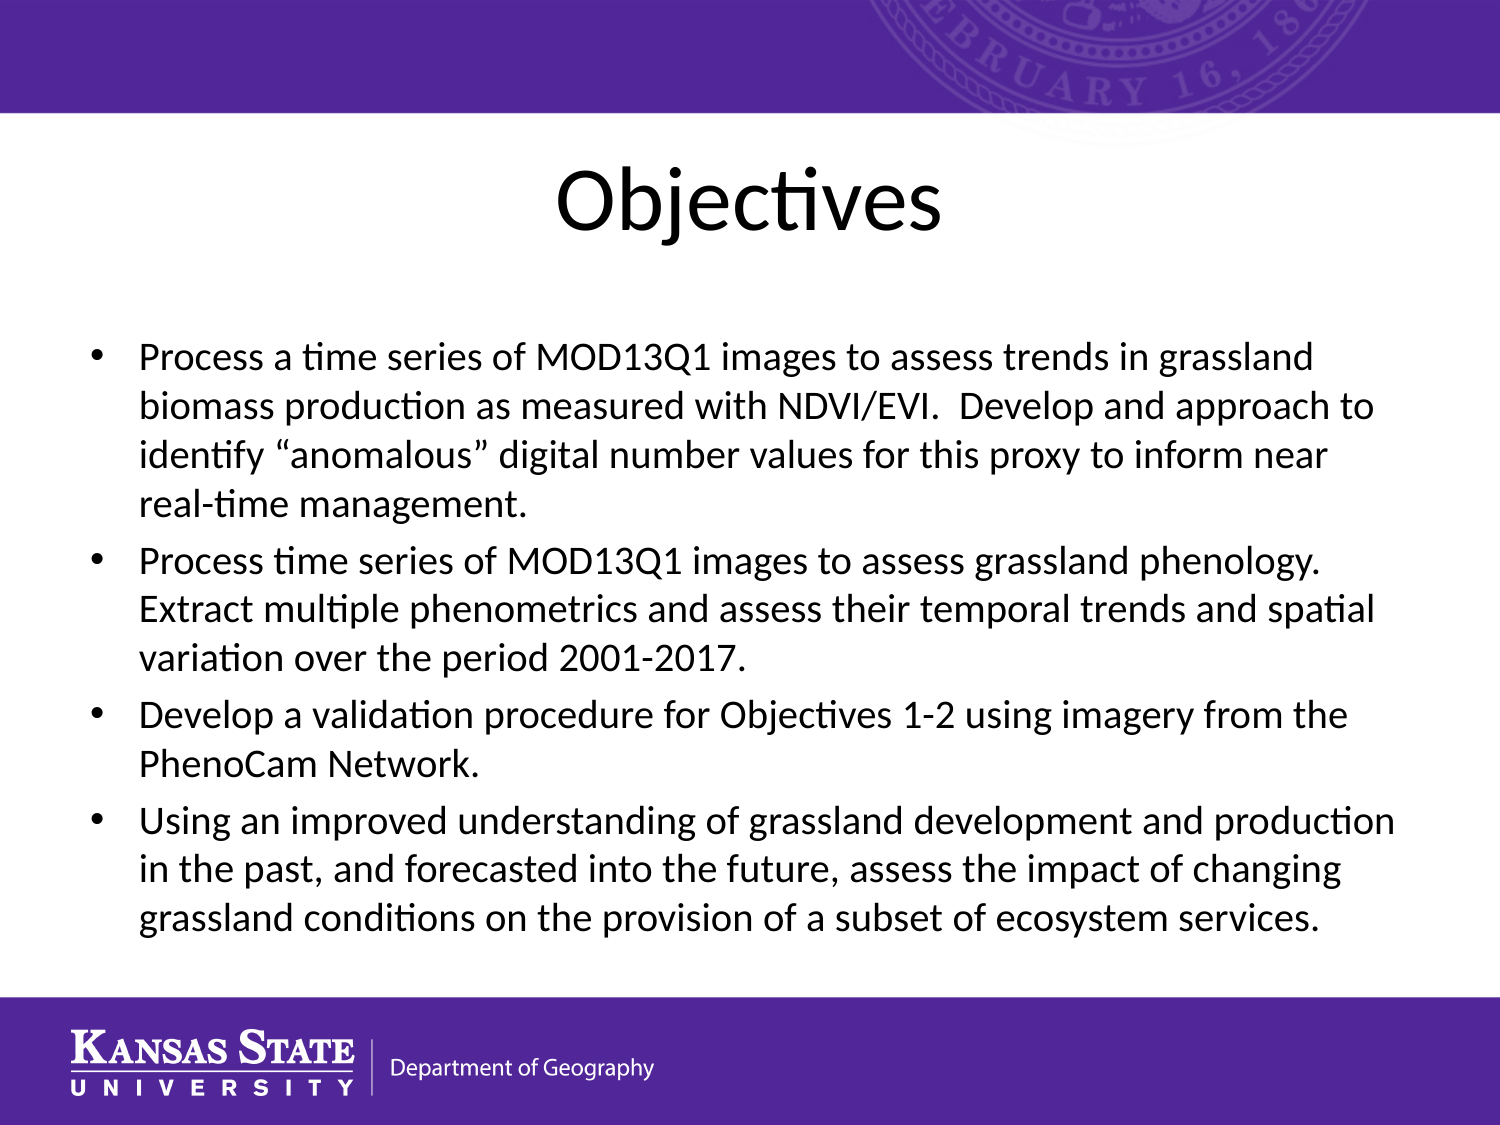

# Objectives
Process a time series of MOD13Q1 images to assess trends in grassland biomass production as measured with NDVI/EVI.  Develop and approach to identify “anomalous” digital number values for this proxy to inform near real-time management.
Process time series of MOD13Q1 images to assess grassland phenology.  Extract multiple phenometrics and assess their temporal trends and spatial variation over the period 2001-2017.
Develop a validation procedure for Objectives 1-2 using imagery from the PhenoCam Network.
Using an improved understanding of grassland development and production in the past, and forecasted into the future, assess the impact of changing grassland conditions on the provision of a subset of ecosystem services.